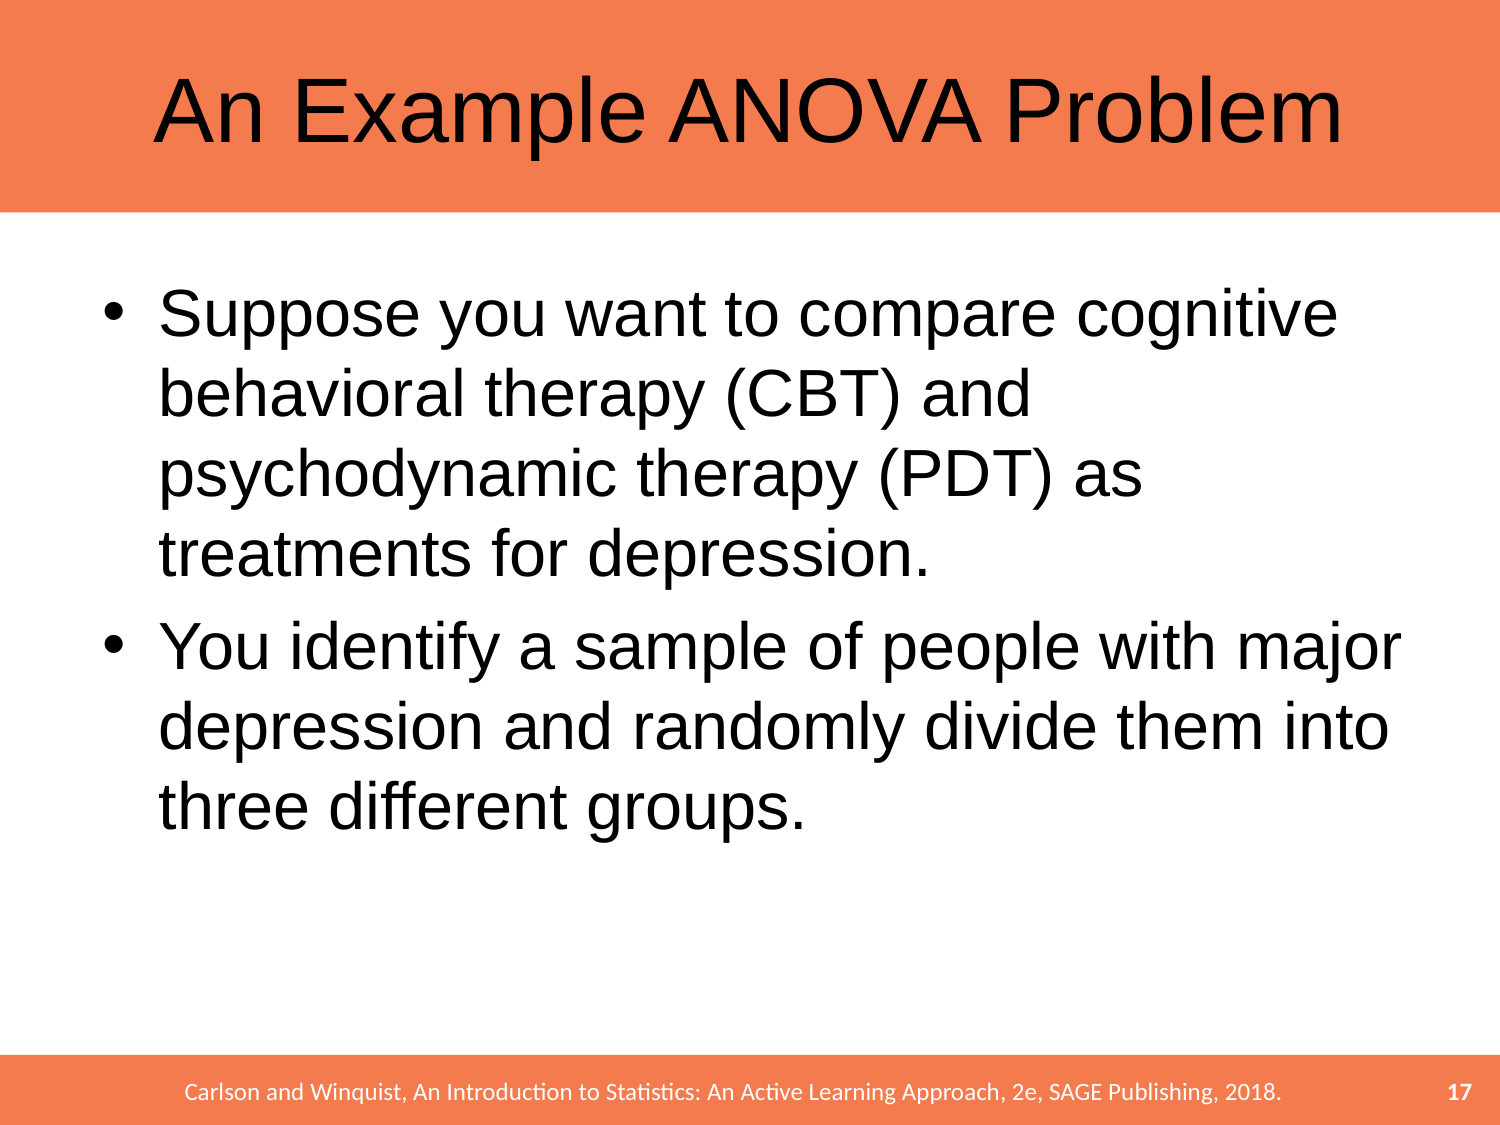

# An Example ANOVA Problem
Suppose you want to compare cognitive behavioral therapy (CBT) and psychodynamic therapy (PDT) as treatments for depression.
You identify a sample of people with major depression and randomly divide them into three different groups.
17
Carlson and Winquist, An Introduction to Statistics: An Active Learning Approach, 2e, SAGE Publishing, 2018.